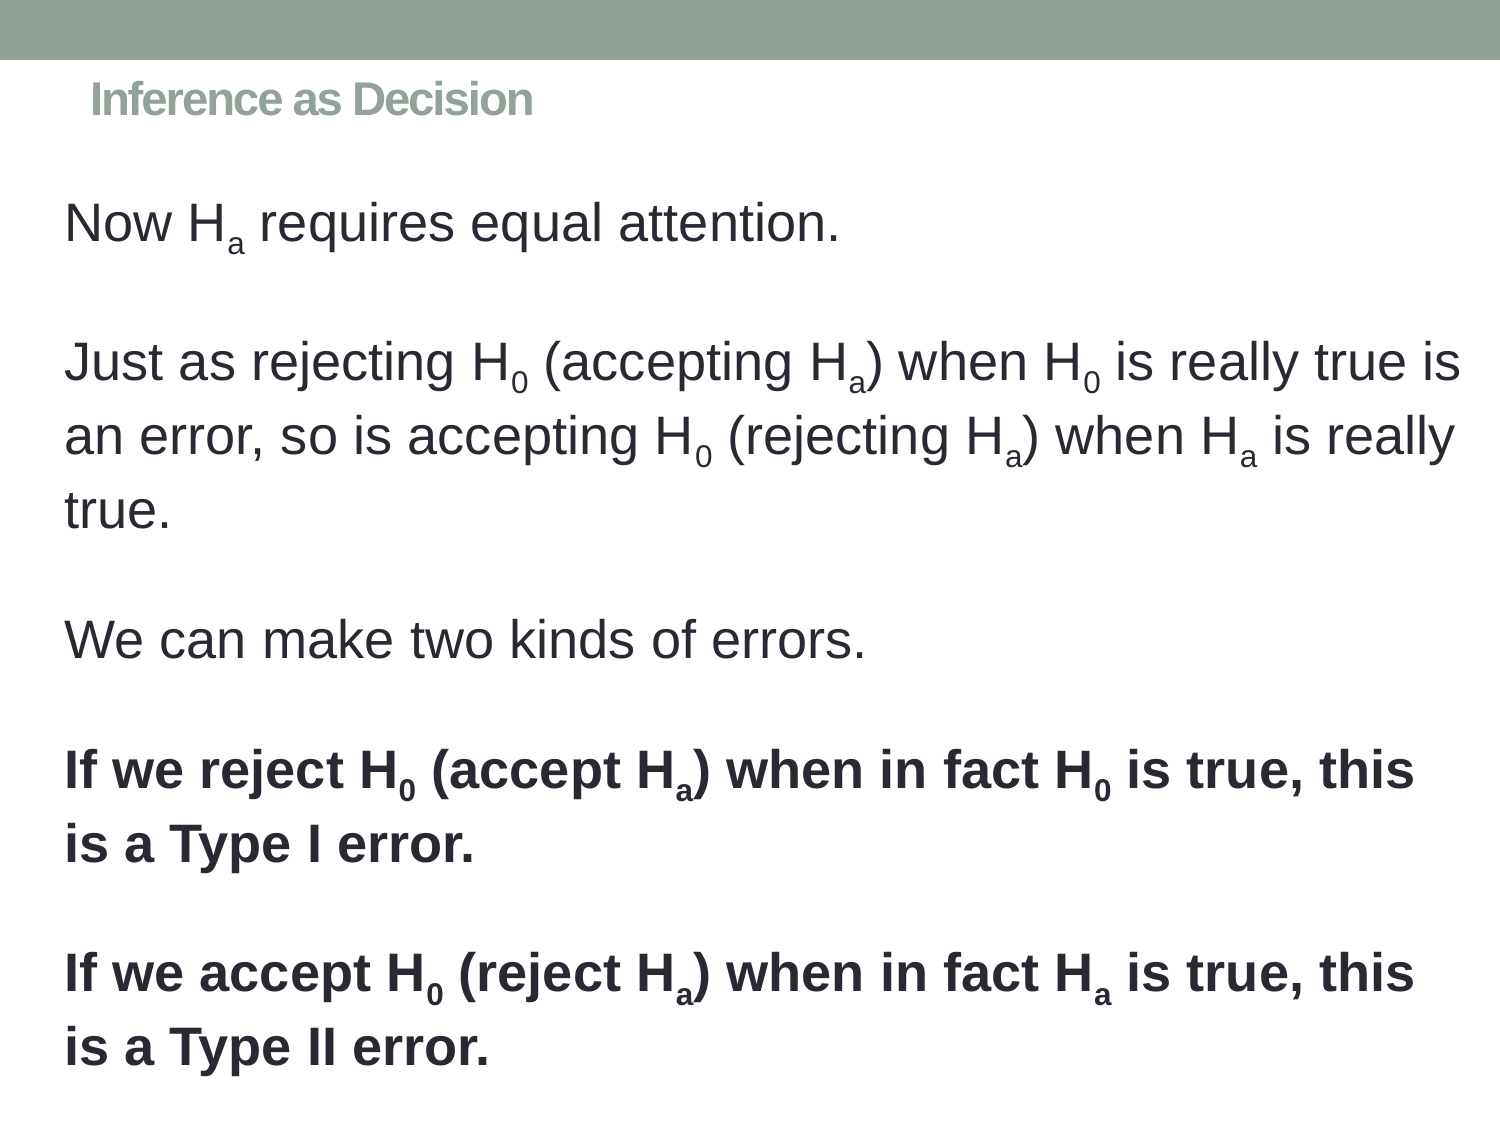

# Inference as Decision
Now Ha requires equal attention.

Just as rejecting H0 (accepting Ha) when H0 is really true is an error, so is accepting H0 (rejecting Ha) when Ha is really true.

We can make two kinds of errors.

If we reject H0 (accept Ha) when in fact H0 is true, this is a Type I error.

If we accept H0 (reject Ha) when in fact Ha is true, this is a Type II error.